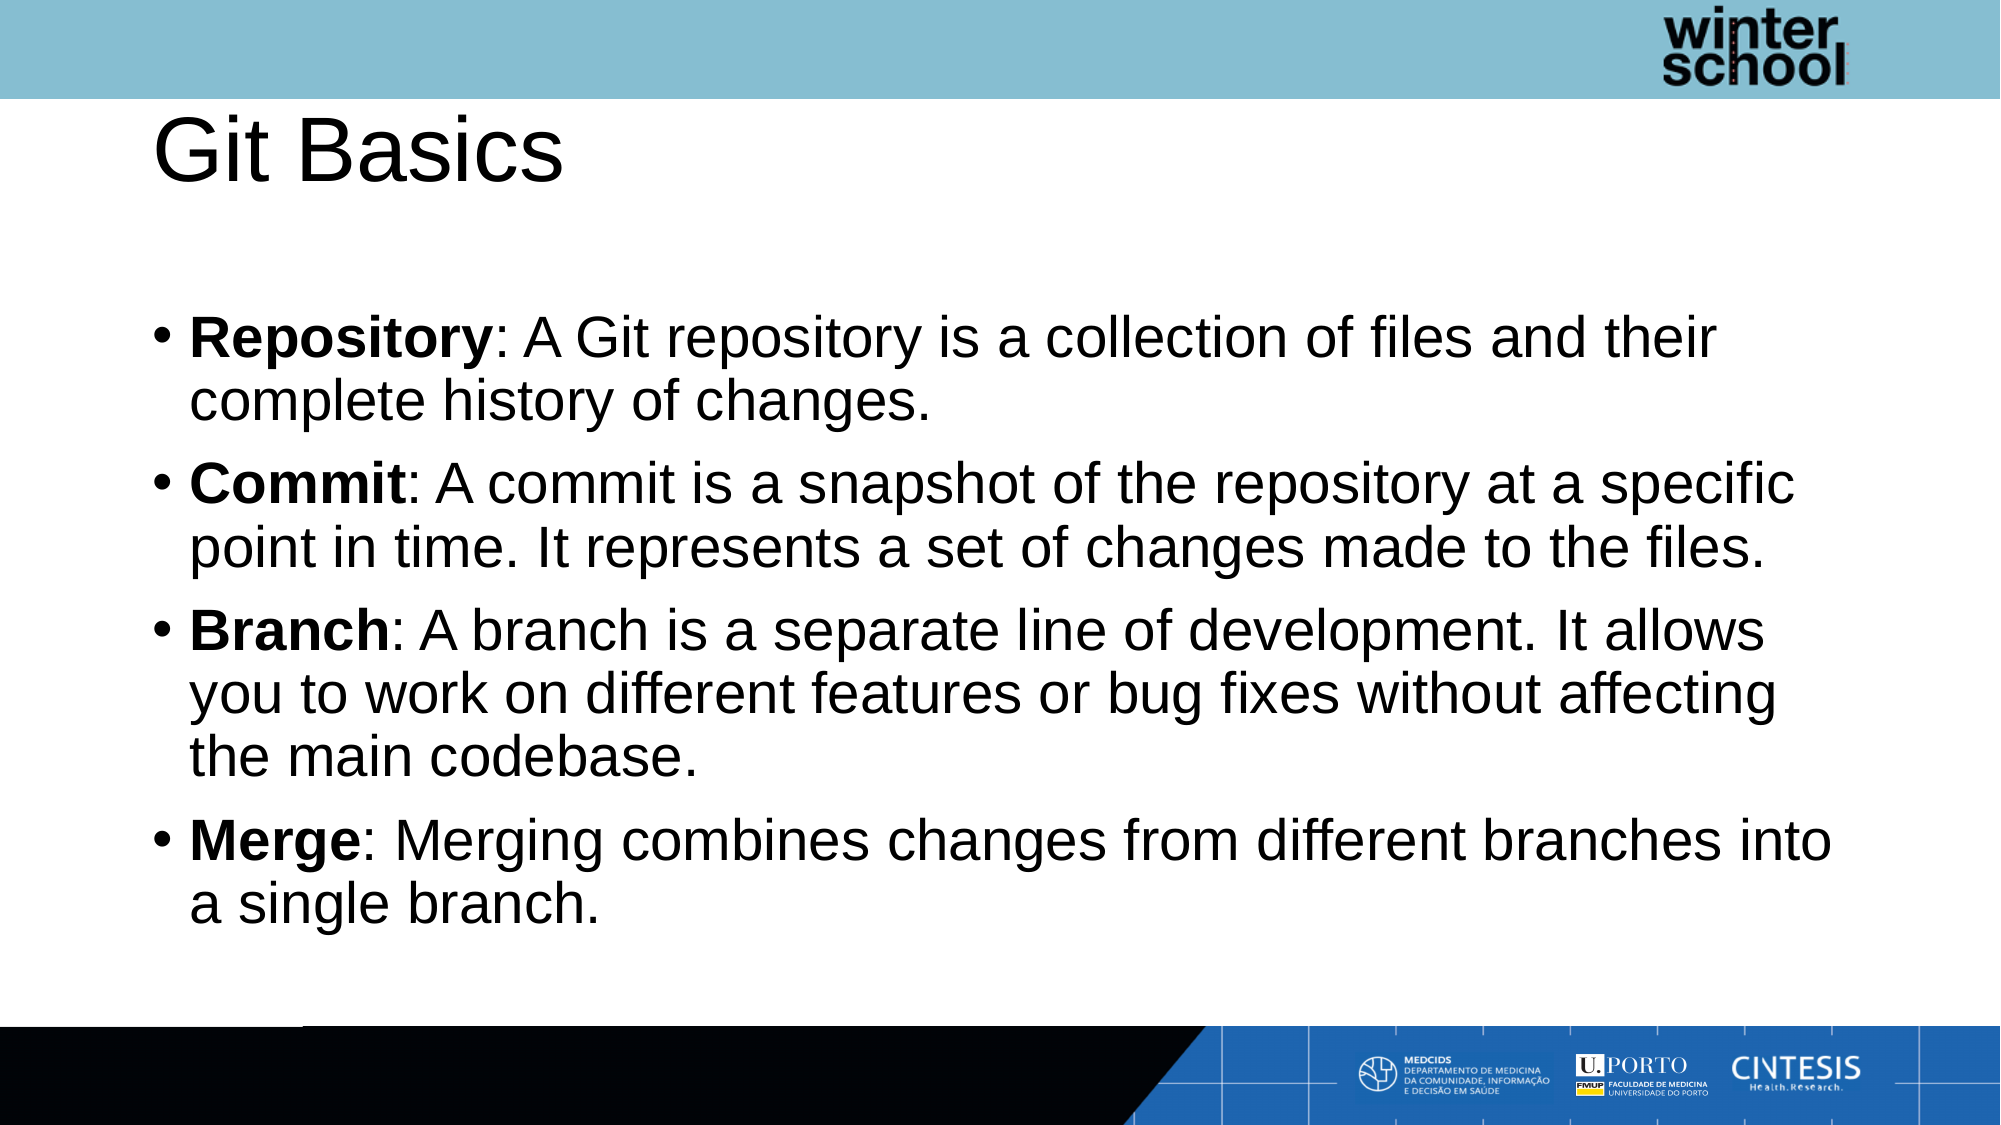

# Git Basics
Repository: A Git repository is a collection of files and their complete history of changes.
Commit: A commit is a snapshot of the repository at a specific point in time. It represents a set of changes made to the files.
Branch: A branch is a separate line of development. It allows you to work on different features or bug fixes without affecting the main codebase.
Merge: Merging combines changes from different branches into a single branch.